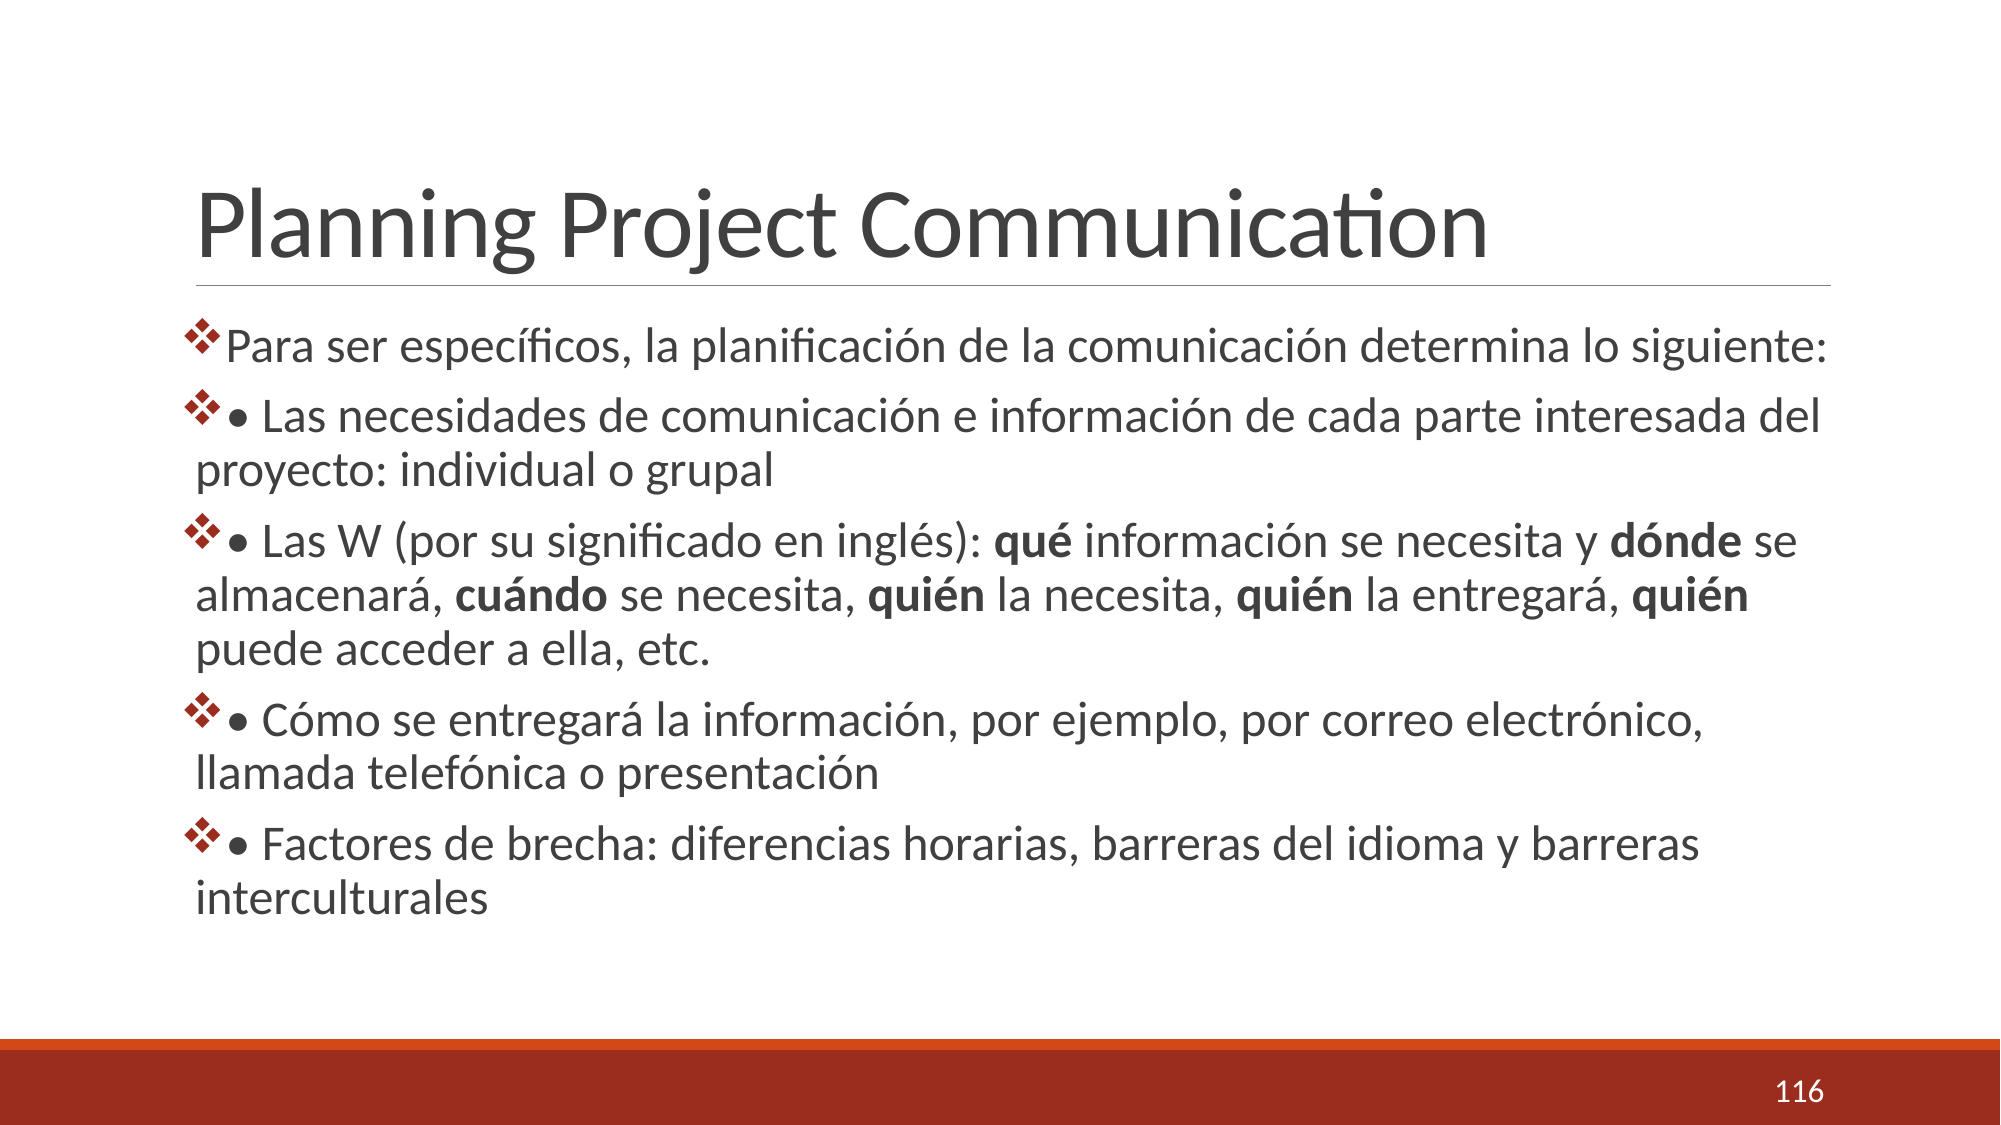

# Planning Project Communication
Para ser específicos, la planificación de la comunicación determina lo siguiente:
• Las necesidades de comunicación e información de cada parte interesada del proyecto: individual o grupal
• Las W (por su significado en inglés): qué información se necesita y dónde se almacenará, cuándo se necesita, quién la necesita, quién la entregará, quién puede acceder a ella, etc.
• Cómo se entregará la información, por ejemplo, por correo electrónico, llamada telefónica o presentación
• Factores de brecha: diferencias horarias, barreras del idioma y barreras interculturales
116